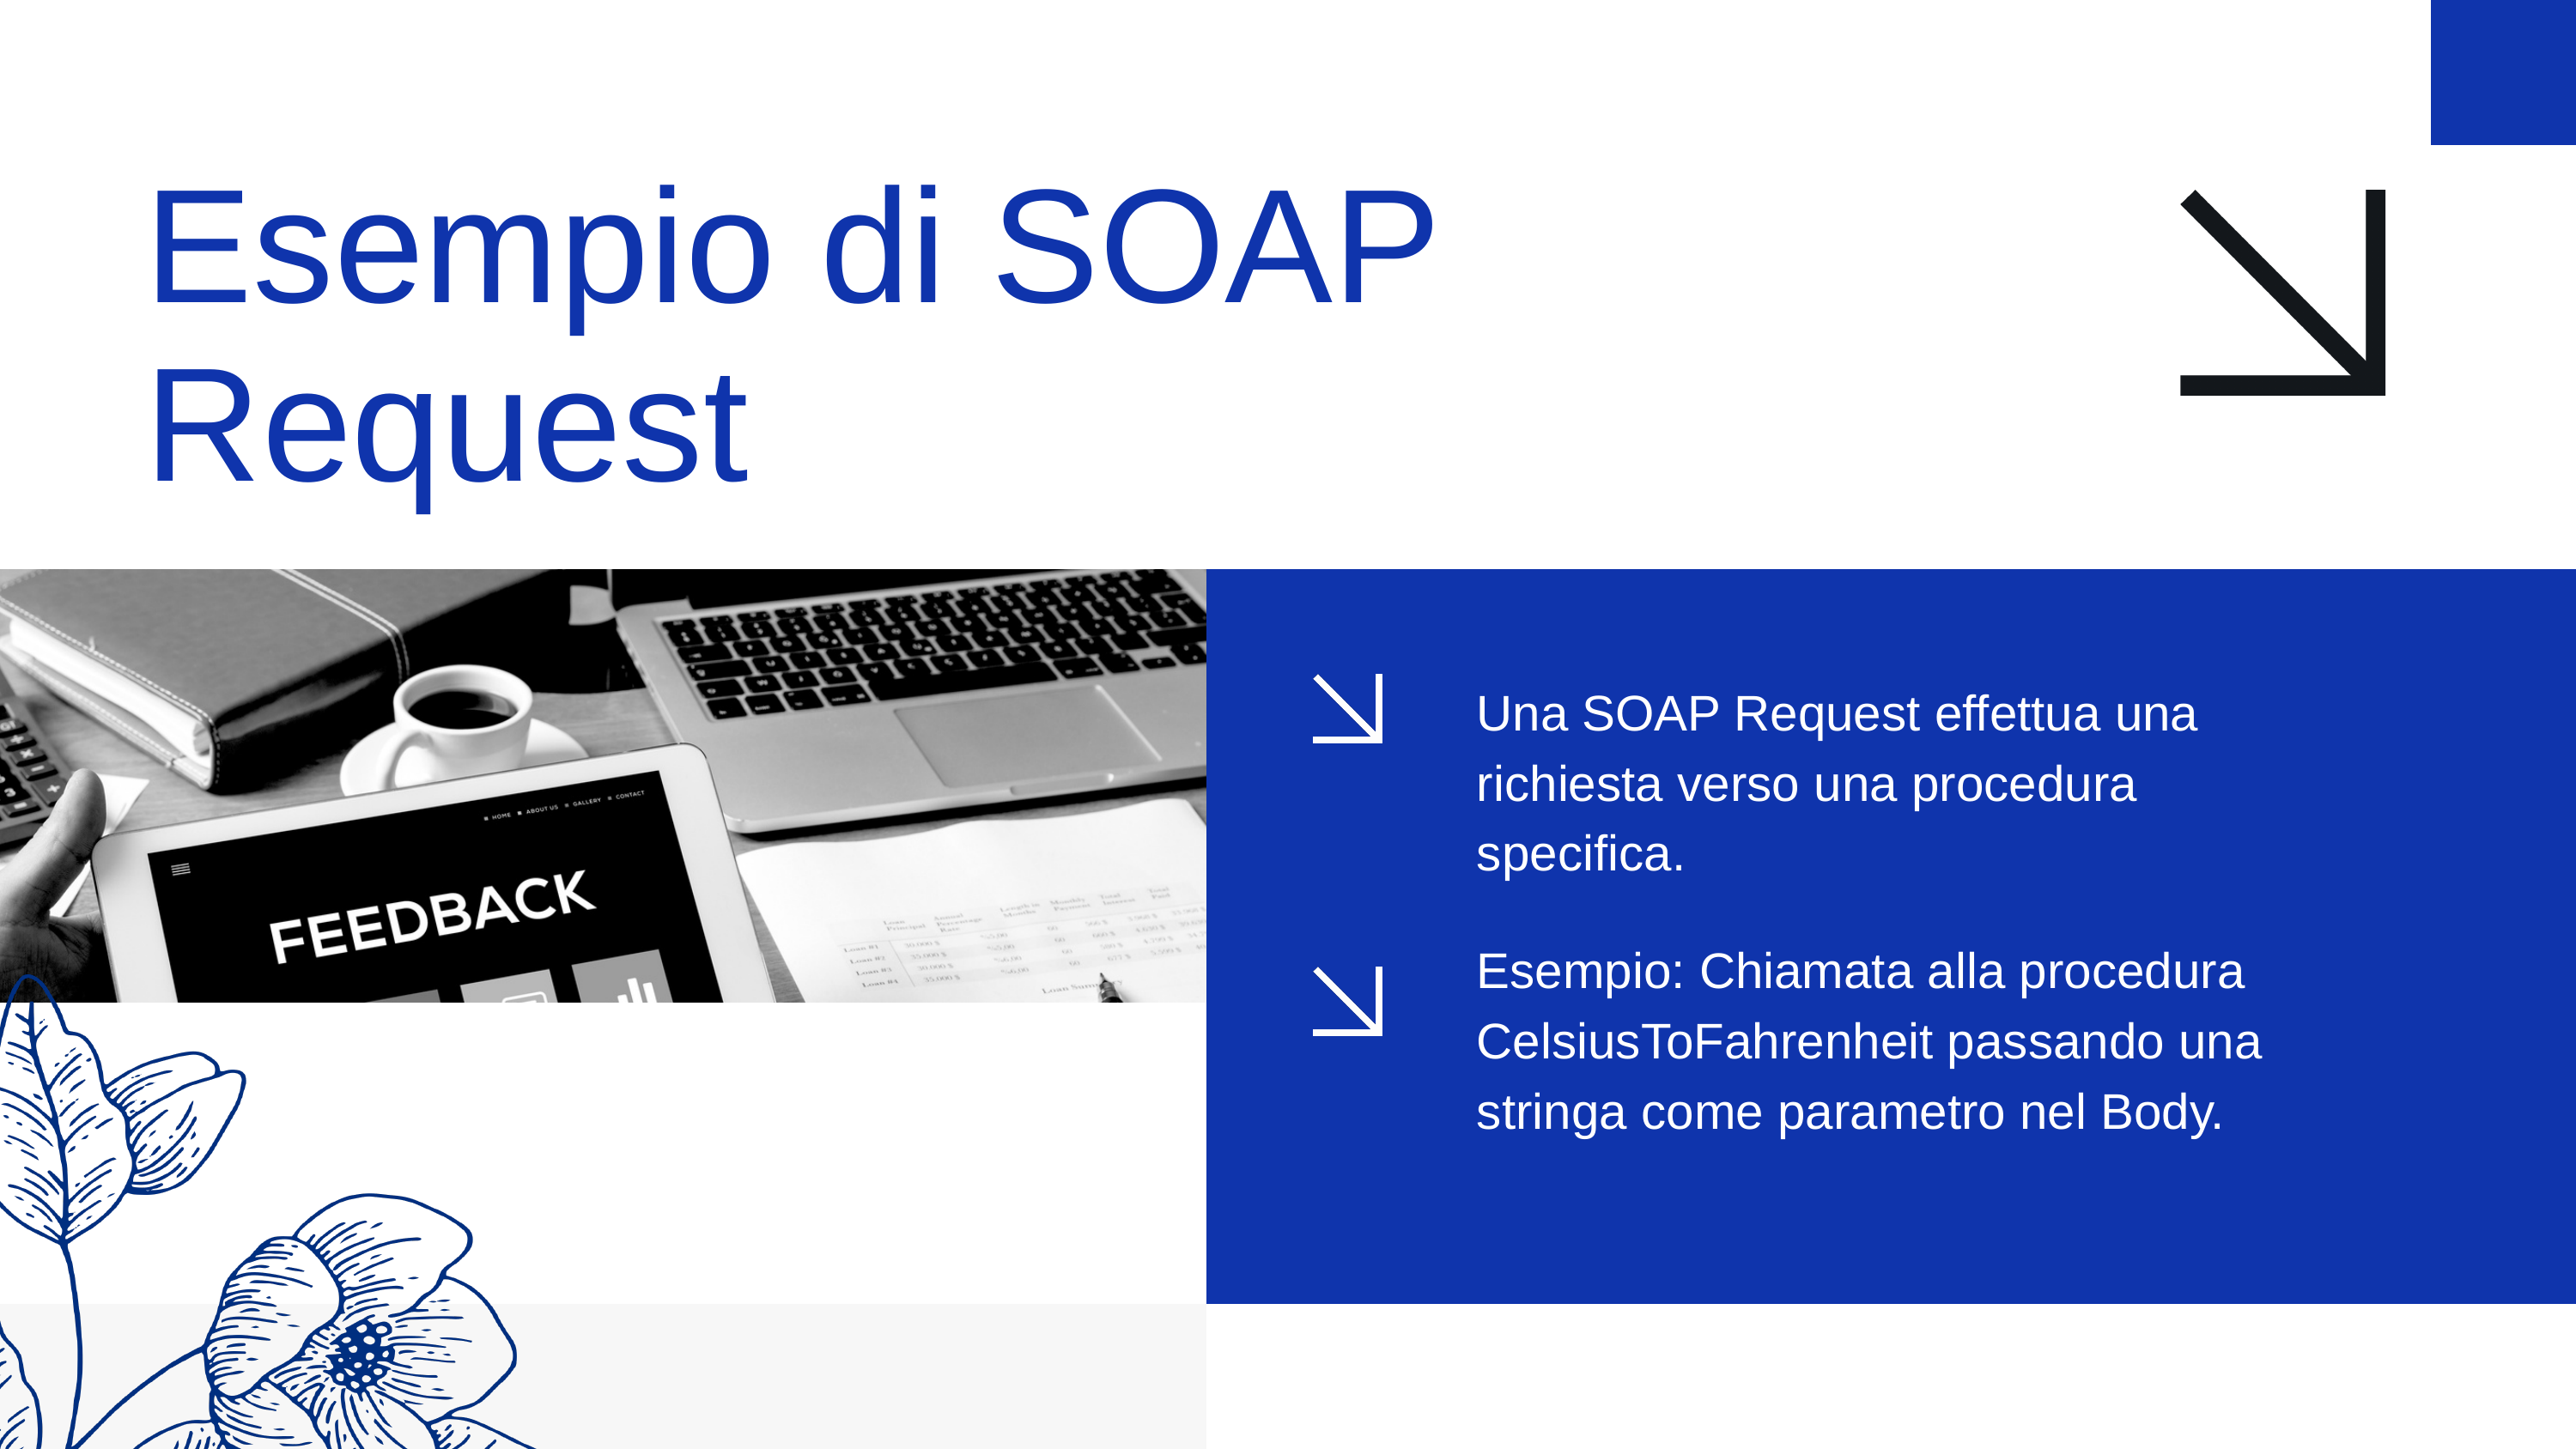

Esempio di SOAP Request

Una SOAP Request effettua una richiesta verso una procedura specifica.

Esempio: Chiamata alla procedura CelsiusToFahrenheit passando una stringa come parametro nel Body.